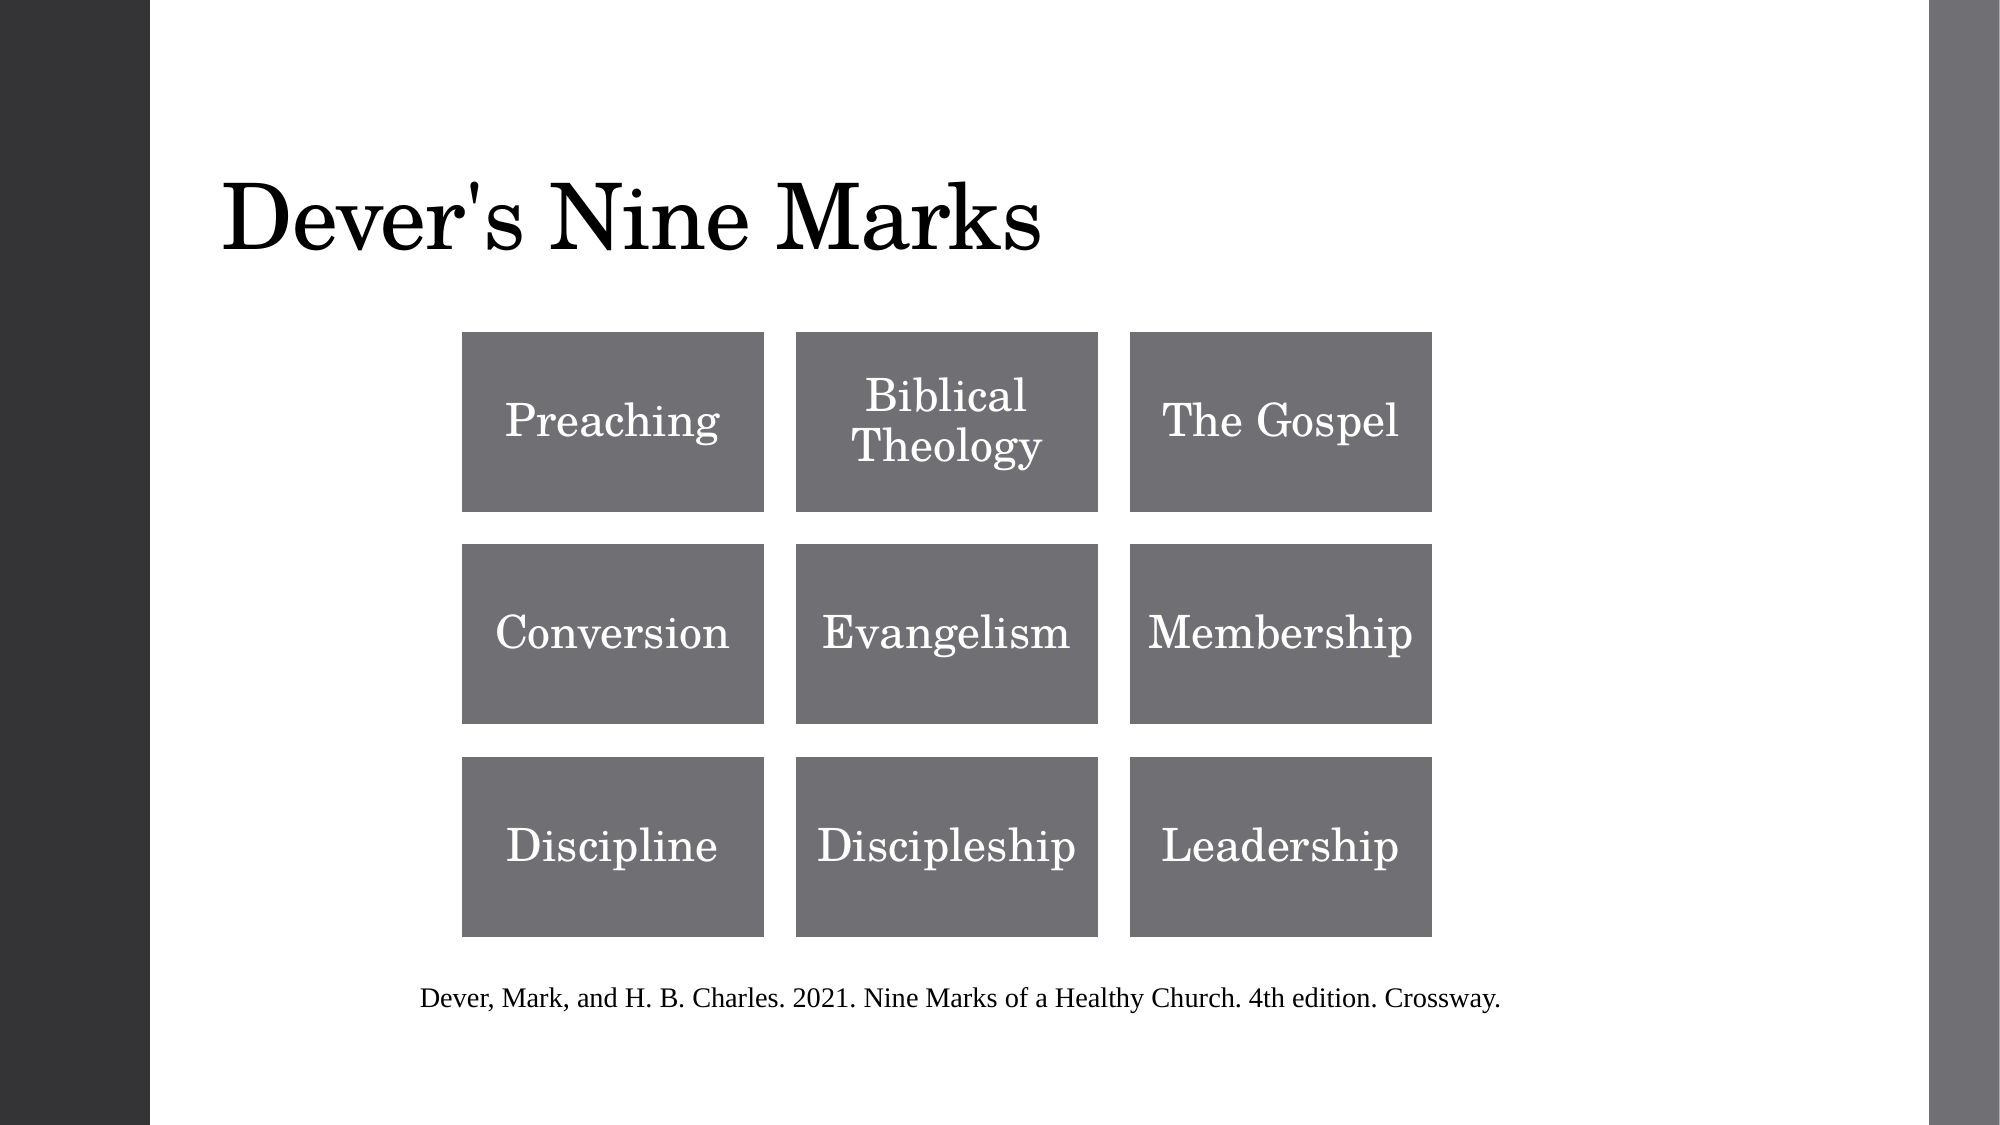

# Dever's Nine Marks
Preaching
Biblical Theology
The Gospel
Conversion
Evangelism
Membership
Discipline
Discipleship
Leadership
Dever, Mark, and H. B. Charles. 2021. Nine Marks of a Healthy Church. 4th edition. Crossway.